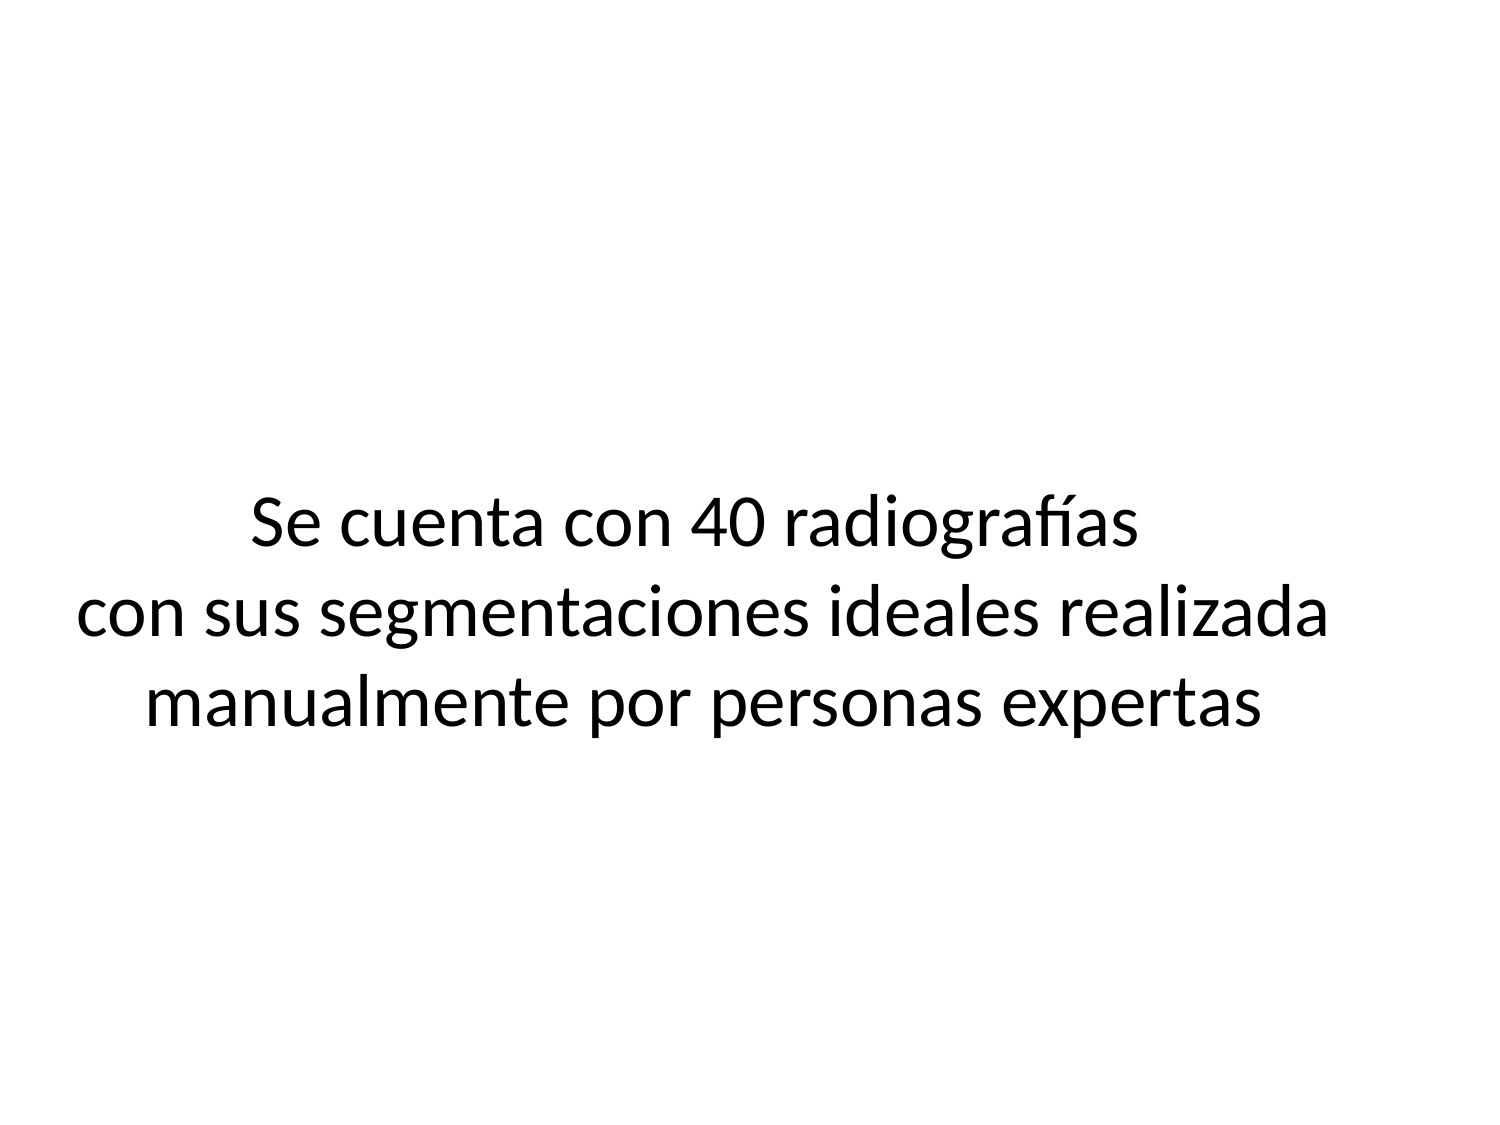

Se cuenta con 40 radiografías
con sus segmentaciones ideales realizada manualmente por personas expertas